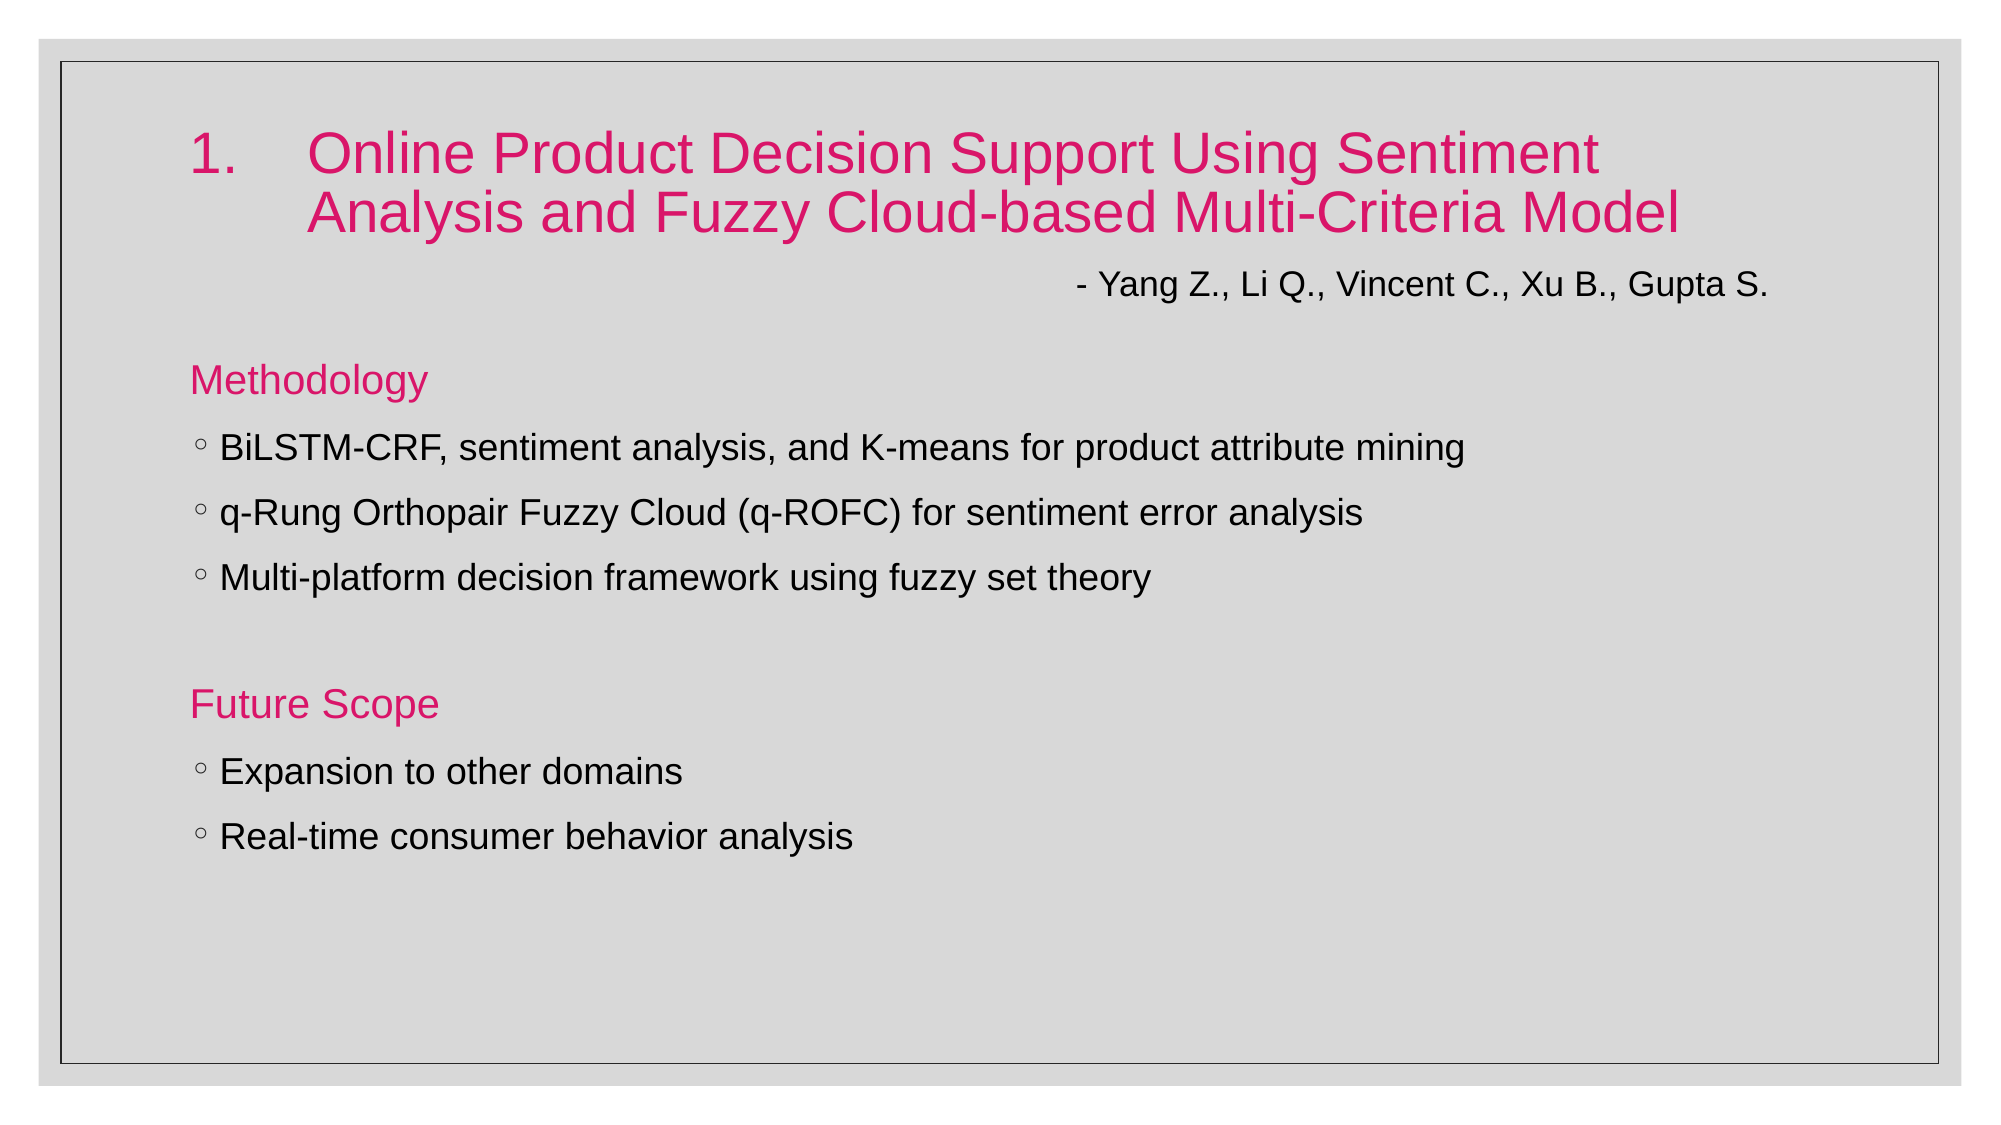

Online Product Decision Support Using Sentiment Analysis and Fuzzy Cloud-based Multi-Criteria Model
                                                                                            - Yang Z., Li Q., Vincent C., Xu B., Gupta S.
Methodology
BiLSTM-CRF, sentiment analysis, and K-means for product attribute mining
q-Rung Orthopair Fuzzy Cloud (q-ROFC) for sentiment error analysis
Multi-platform decision framework using fuzzy set theory

Future Scope
Expansion to other domains
Real-time consumer behavior analysis